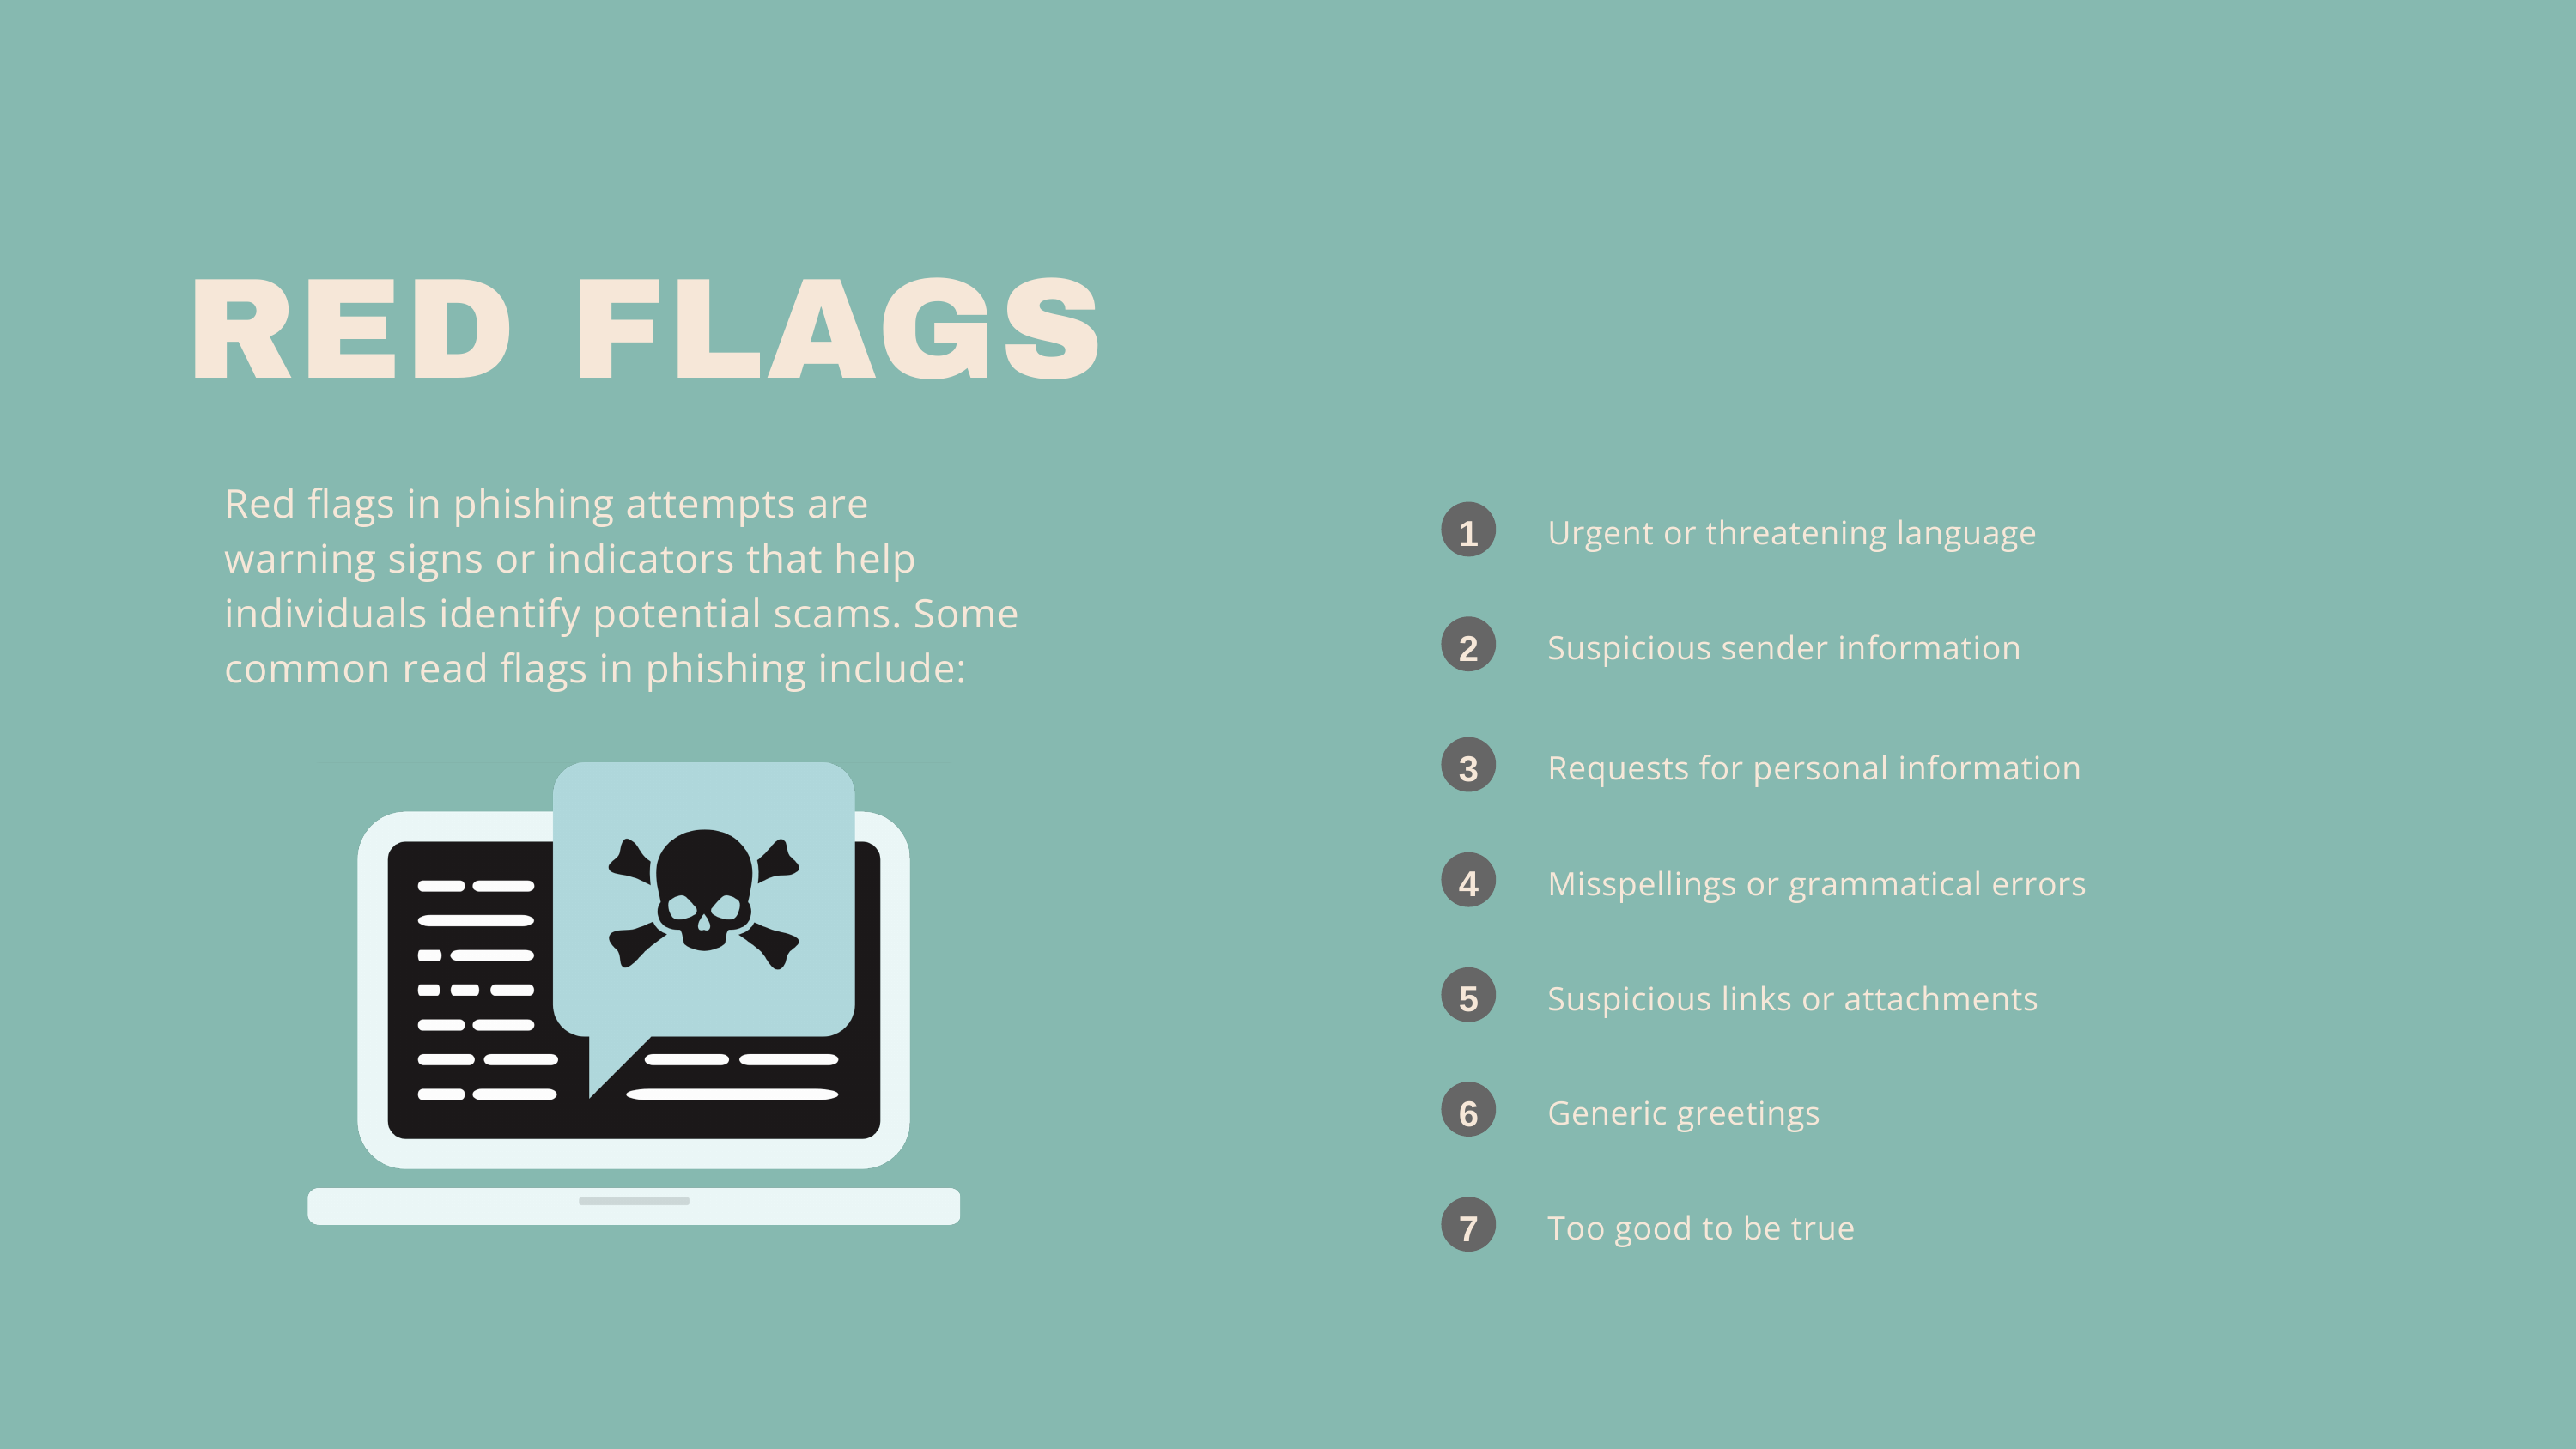

01
URGENT OR THREATENING LANGUAGE
Phishing attempts often create a sense of urgency or use threatening language to prompt immediate action. Phases like "urgent action required," "account suspended," or "your account will be deleted" may indicate a phishing attempt.
RED FLAGS
Red flags in phishing attempts are warning signs or indicators that help individuals identify potential scams. Some common read flags in phishing include:
1

Urgent or threatening language
2

Suspicious sender information
3

Requests for personal information

04
MISSPELLINGS OR GRAMMATICAL ERRORS
4

Misspellings or grammatical errors
02
SUSPICIOUS SENDER INFORMATION
5

Suspicious links or attachments
Phishing emails or messages may contain misspellings, grammatical errors, or awkward phrasing. Legitimate organizations usually have professional communications and do not contain obvious errors.
Check the sender's email address or social media profile. Phishing emails or messages often use generic or suspicious email addresses that do not match the legitimate entity they claim to represent.
6

Generic greetings
7

Too good to be true

03
REQUESTS FOR PERSONAL INFORMATION
Legitimate organizations do not request personal information, such as usernames, passwords, or credit card numbers, via email, social media, or other online means. Be cautious of any request for personal information.